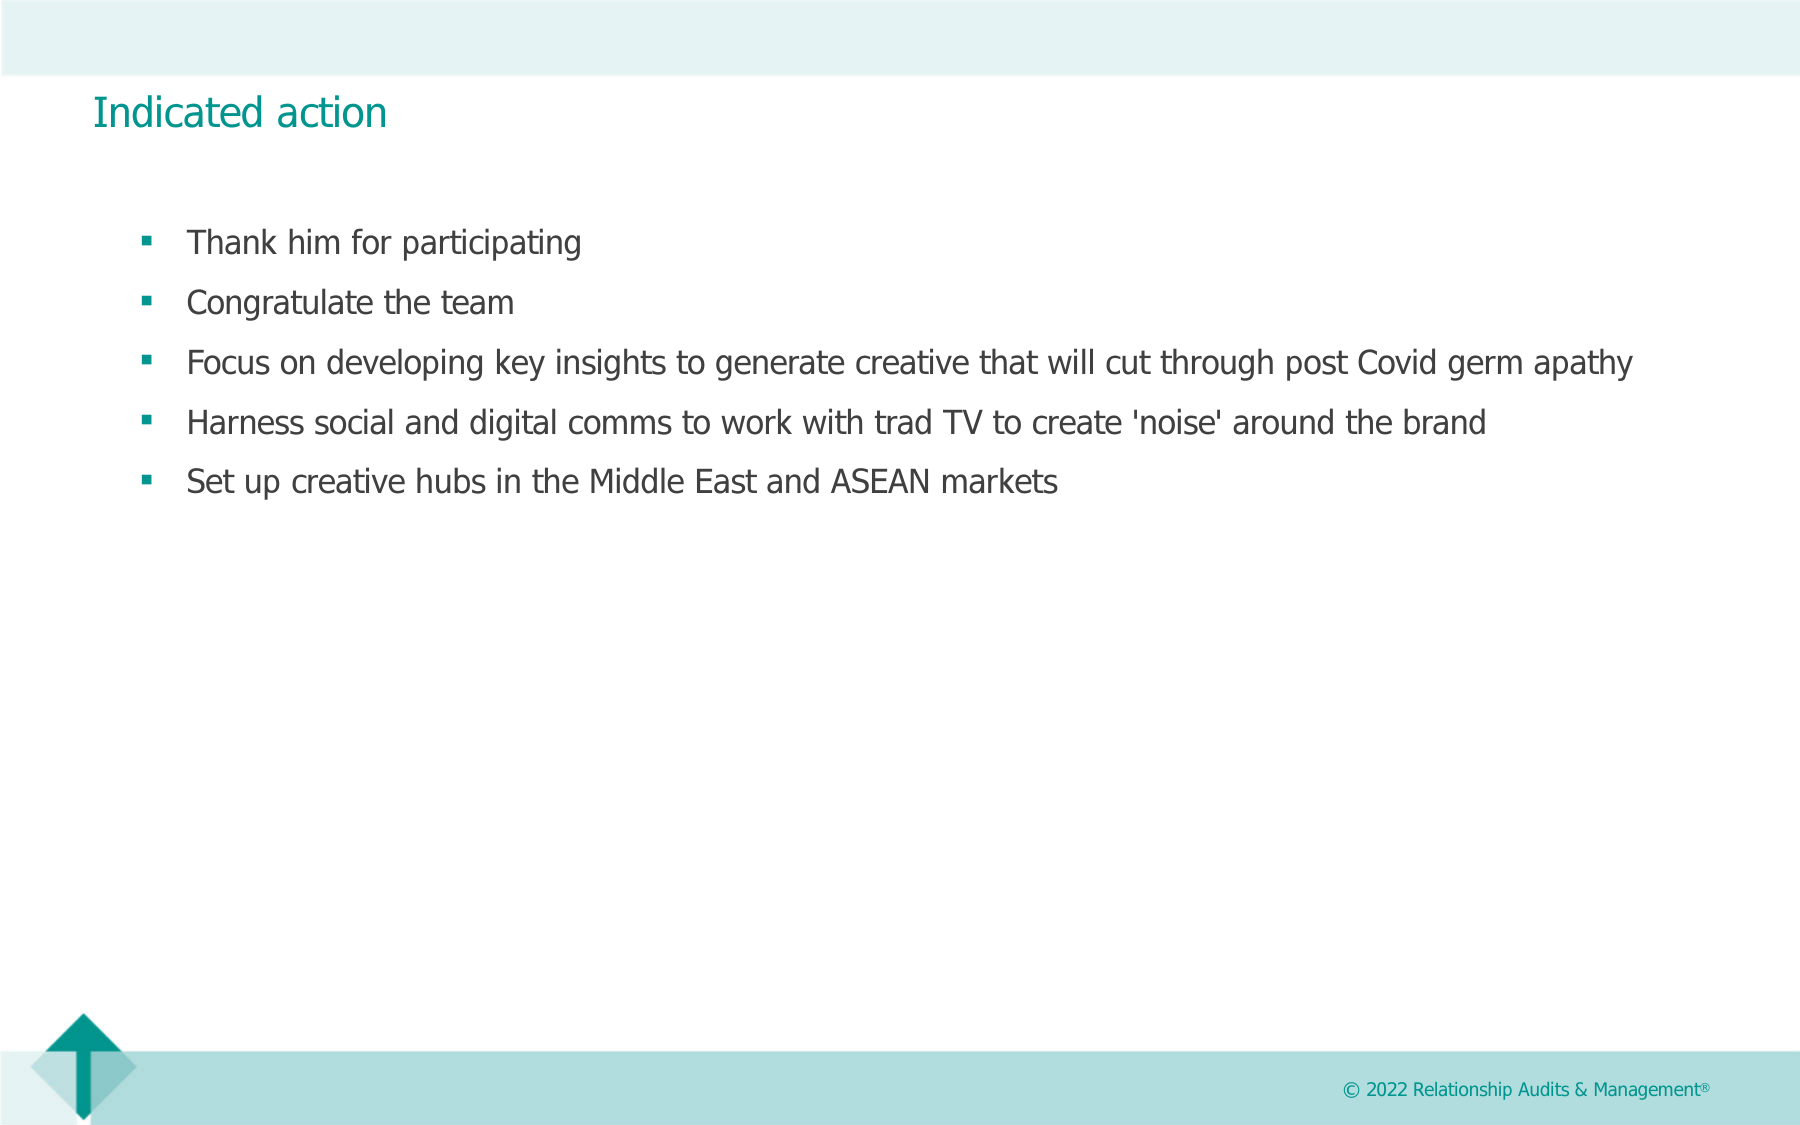

Indicated action

Thank him for participating
Congratulate the team
Focus on developing key insights to generate creative that will cut through post Covid germ apathy
Harness social and digital comms to work with trad TV to create 'noise' around the brand
Set up creative hubs in the Middle East and ASEAN markets
© 2022 Relationship Audits & Management®